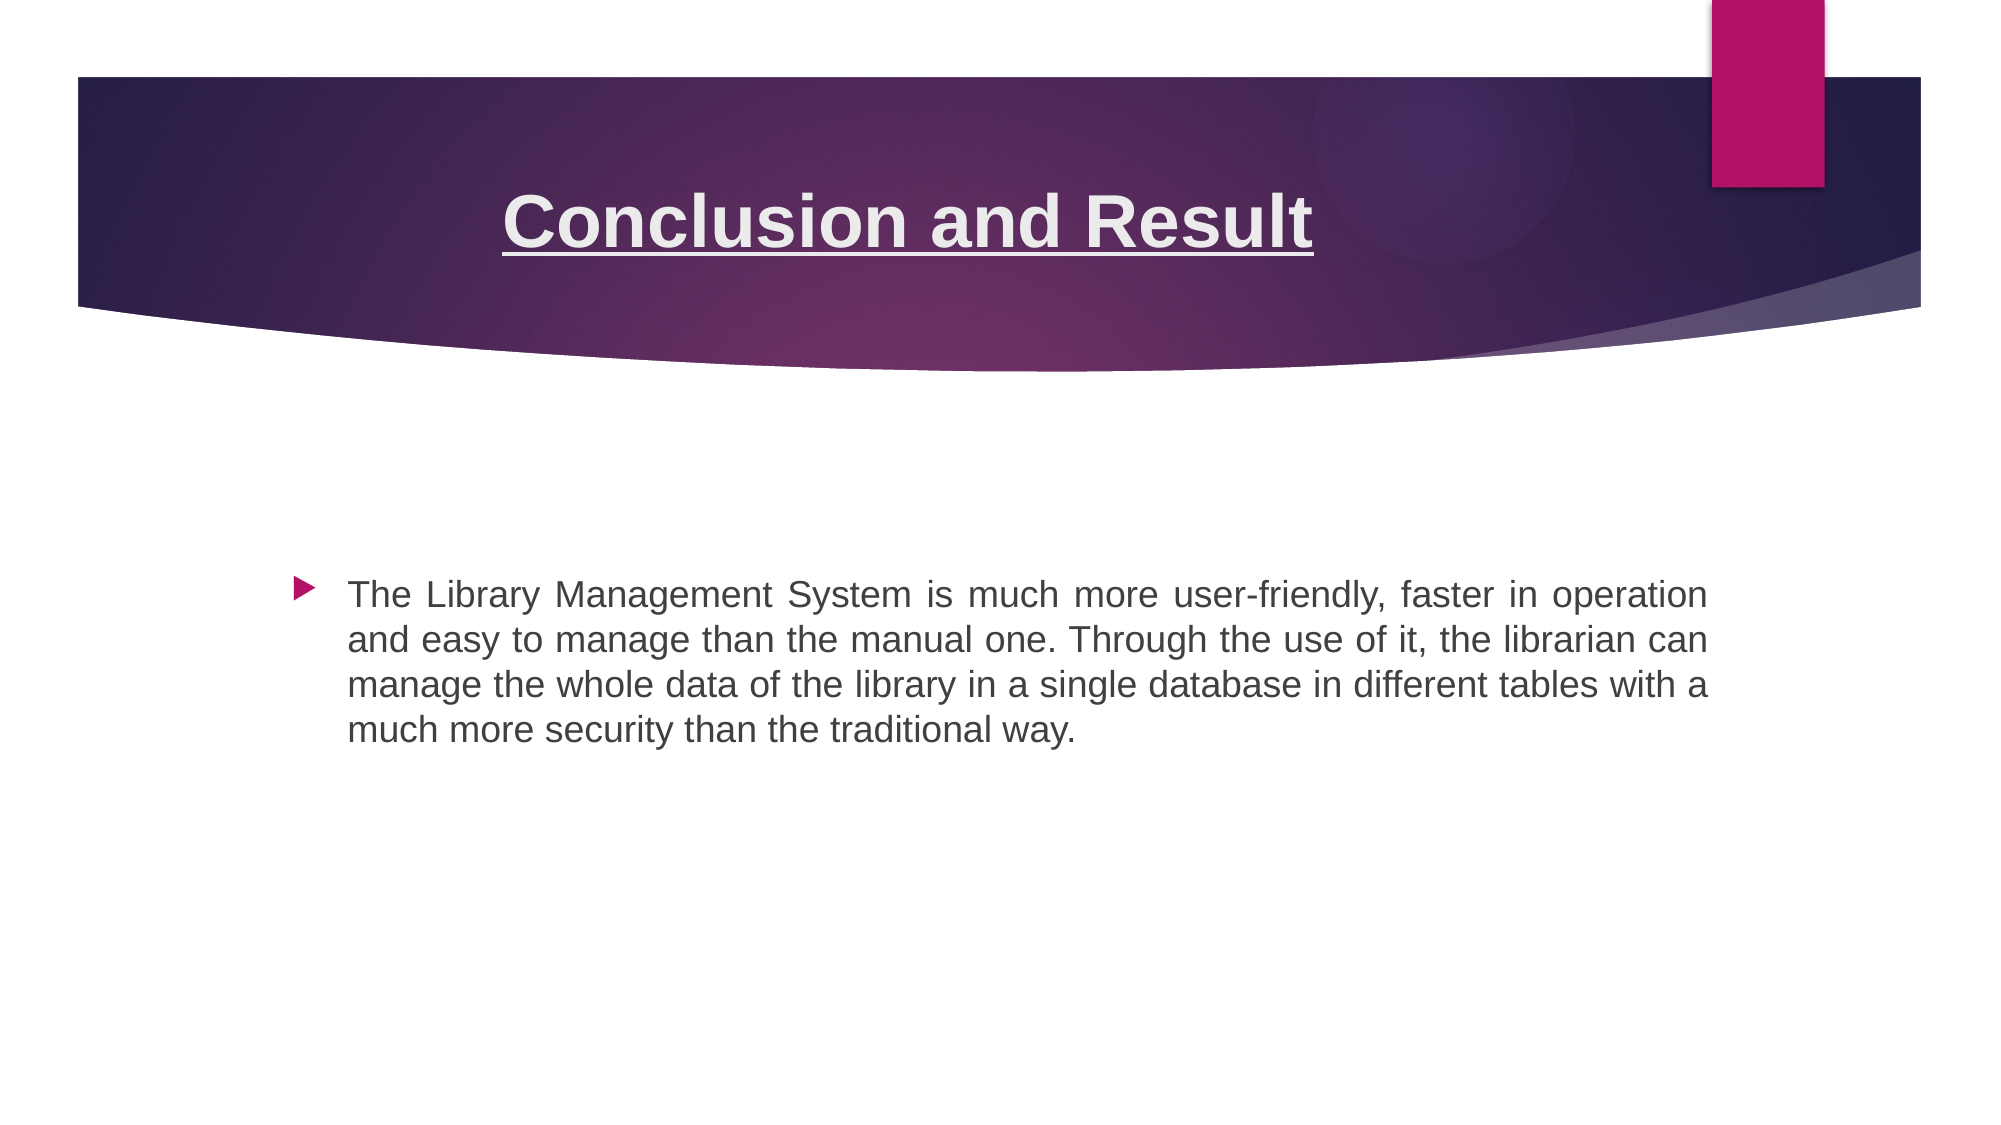

# Conclusion and Result
The Library Management System is much more user-friendly, faster in operation and easy to manage than the manual one. Through the use of it, the librarian can manage the whole data of the library in a single database in different tables with a much more security than the traditional way.